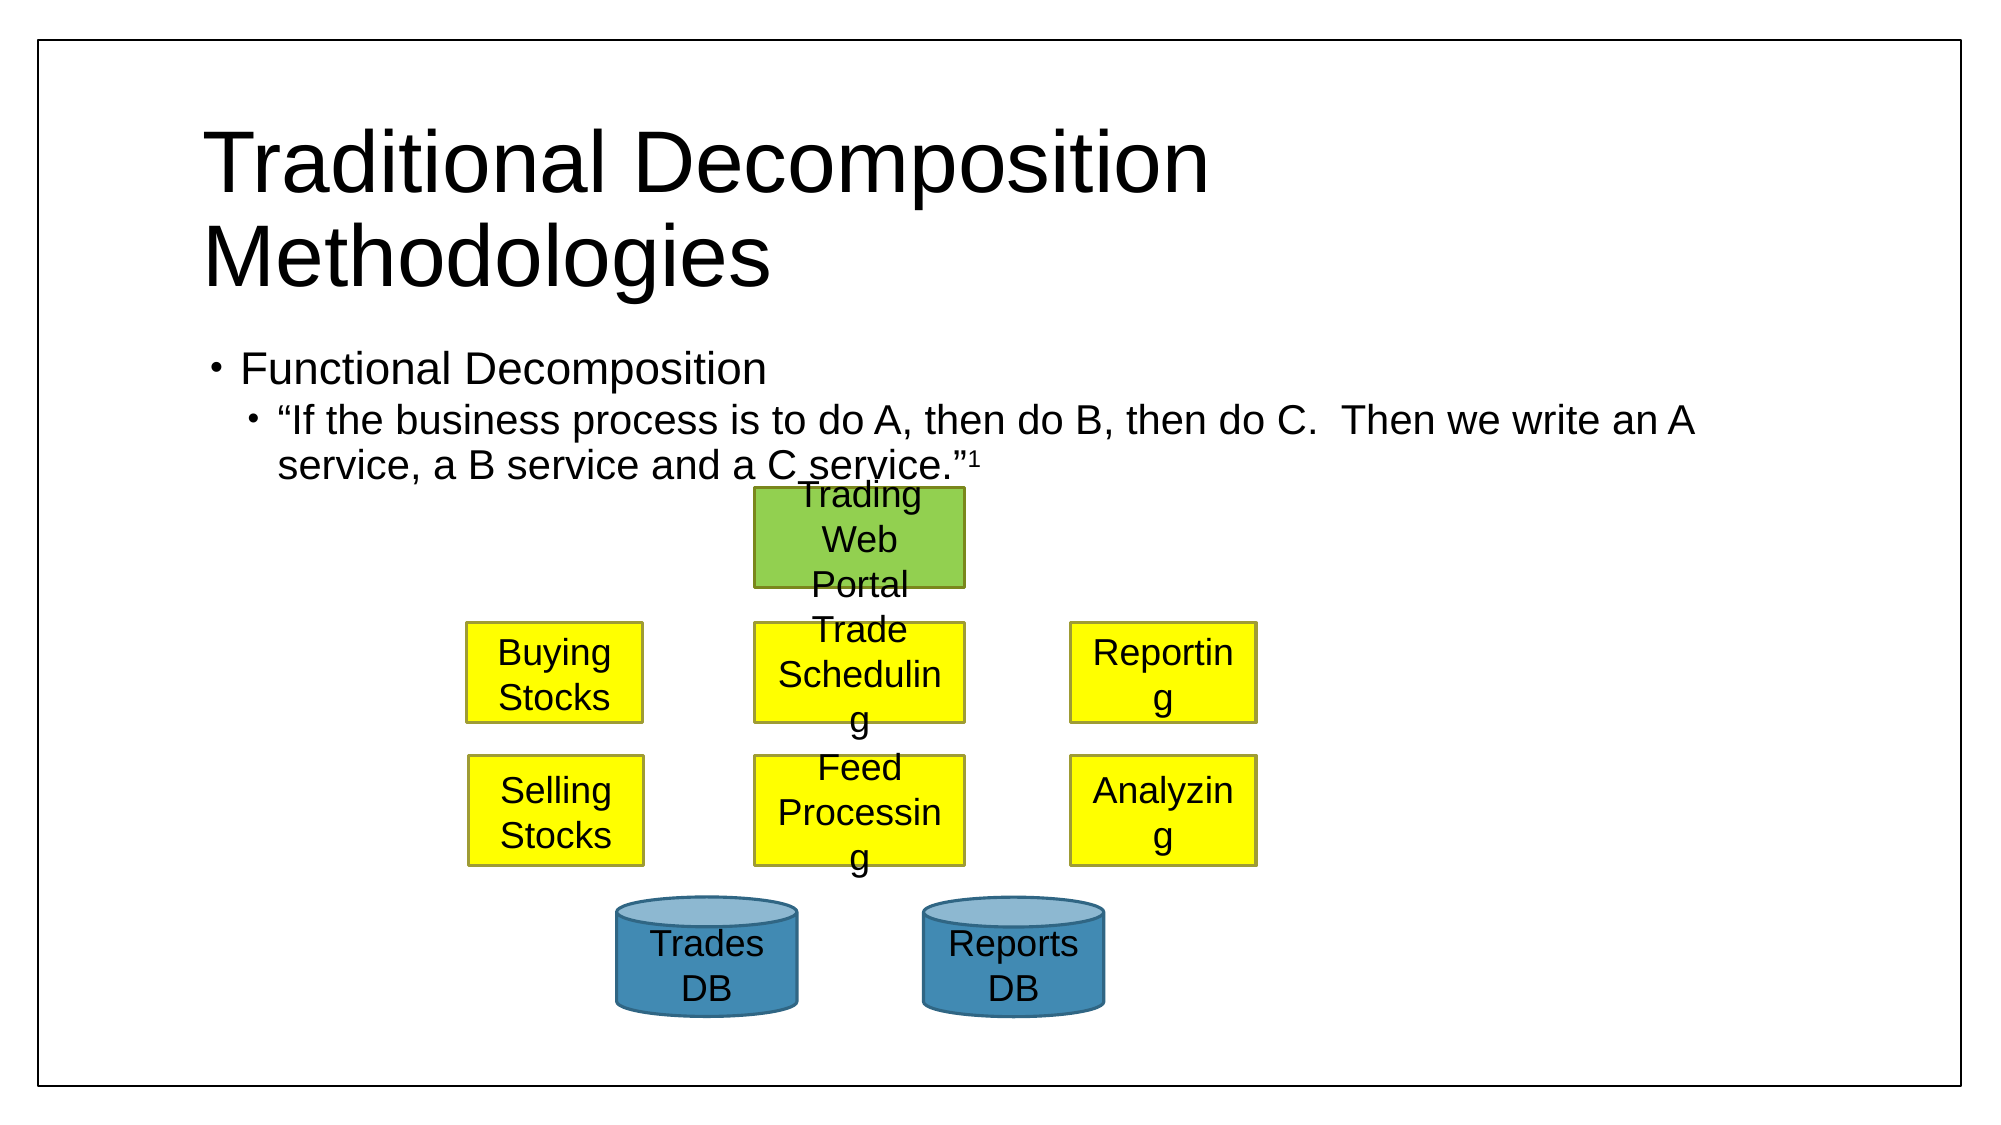

# Traditional Decomposition Methodologies
Functional Decomposition
“If the business process is to do A, then do B, then do C.  Then we write an A service, a B service and a C service.”1
Trading Web Portal
Buying Stocks
Trade Scheduling
Reporting
Selling Stocks
Feed Processing
Analyzing
Trades DB
Reports DB